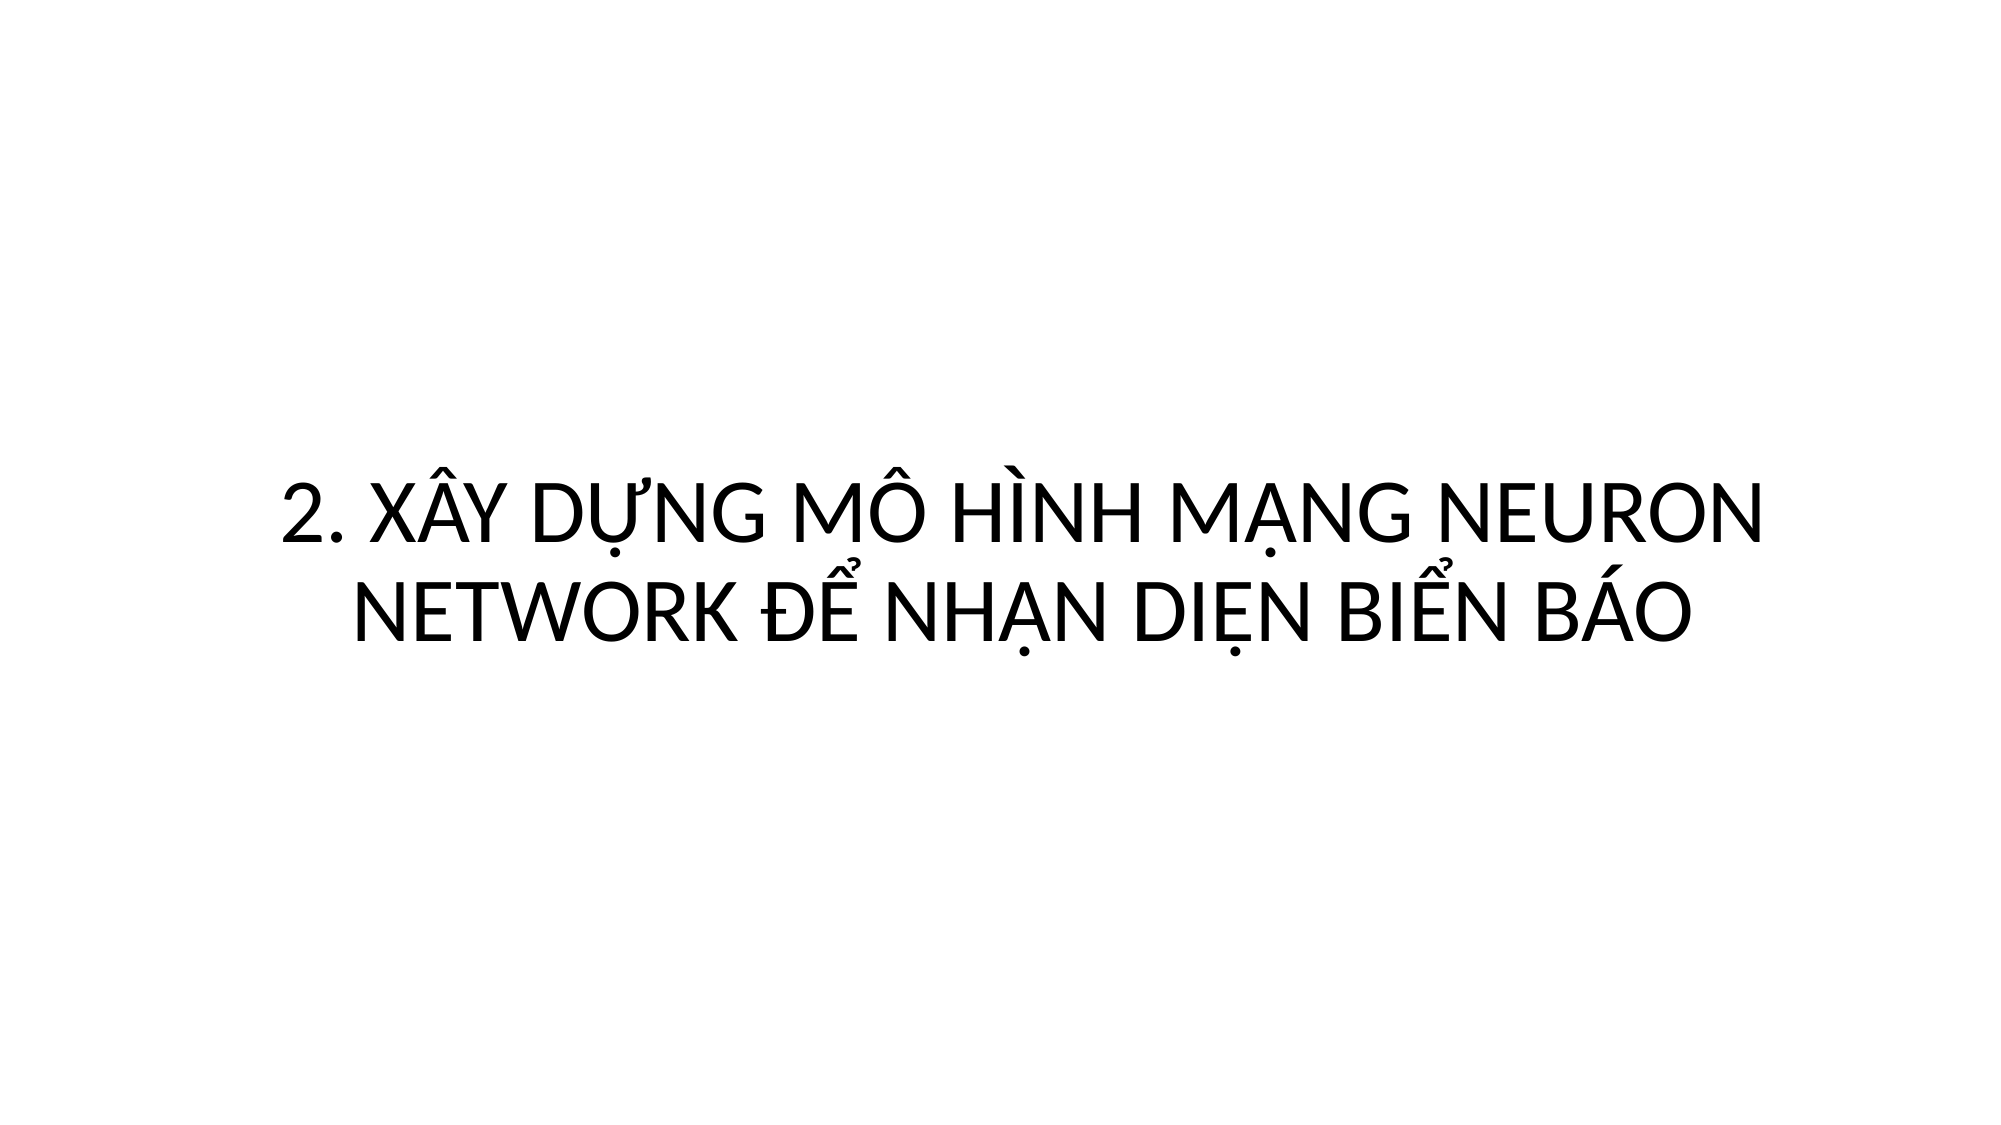

# 2. XÂY DỰNG MÔ HÌNH MẠNG NEURON NETWORK ĐỂ NHẬN DIỆN BIỂN BÁO